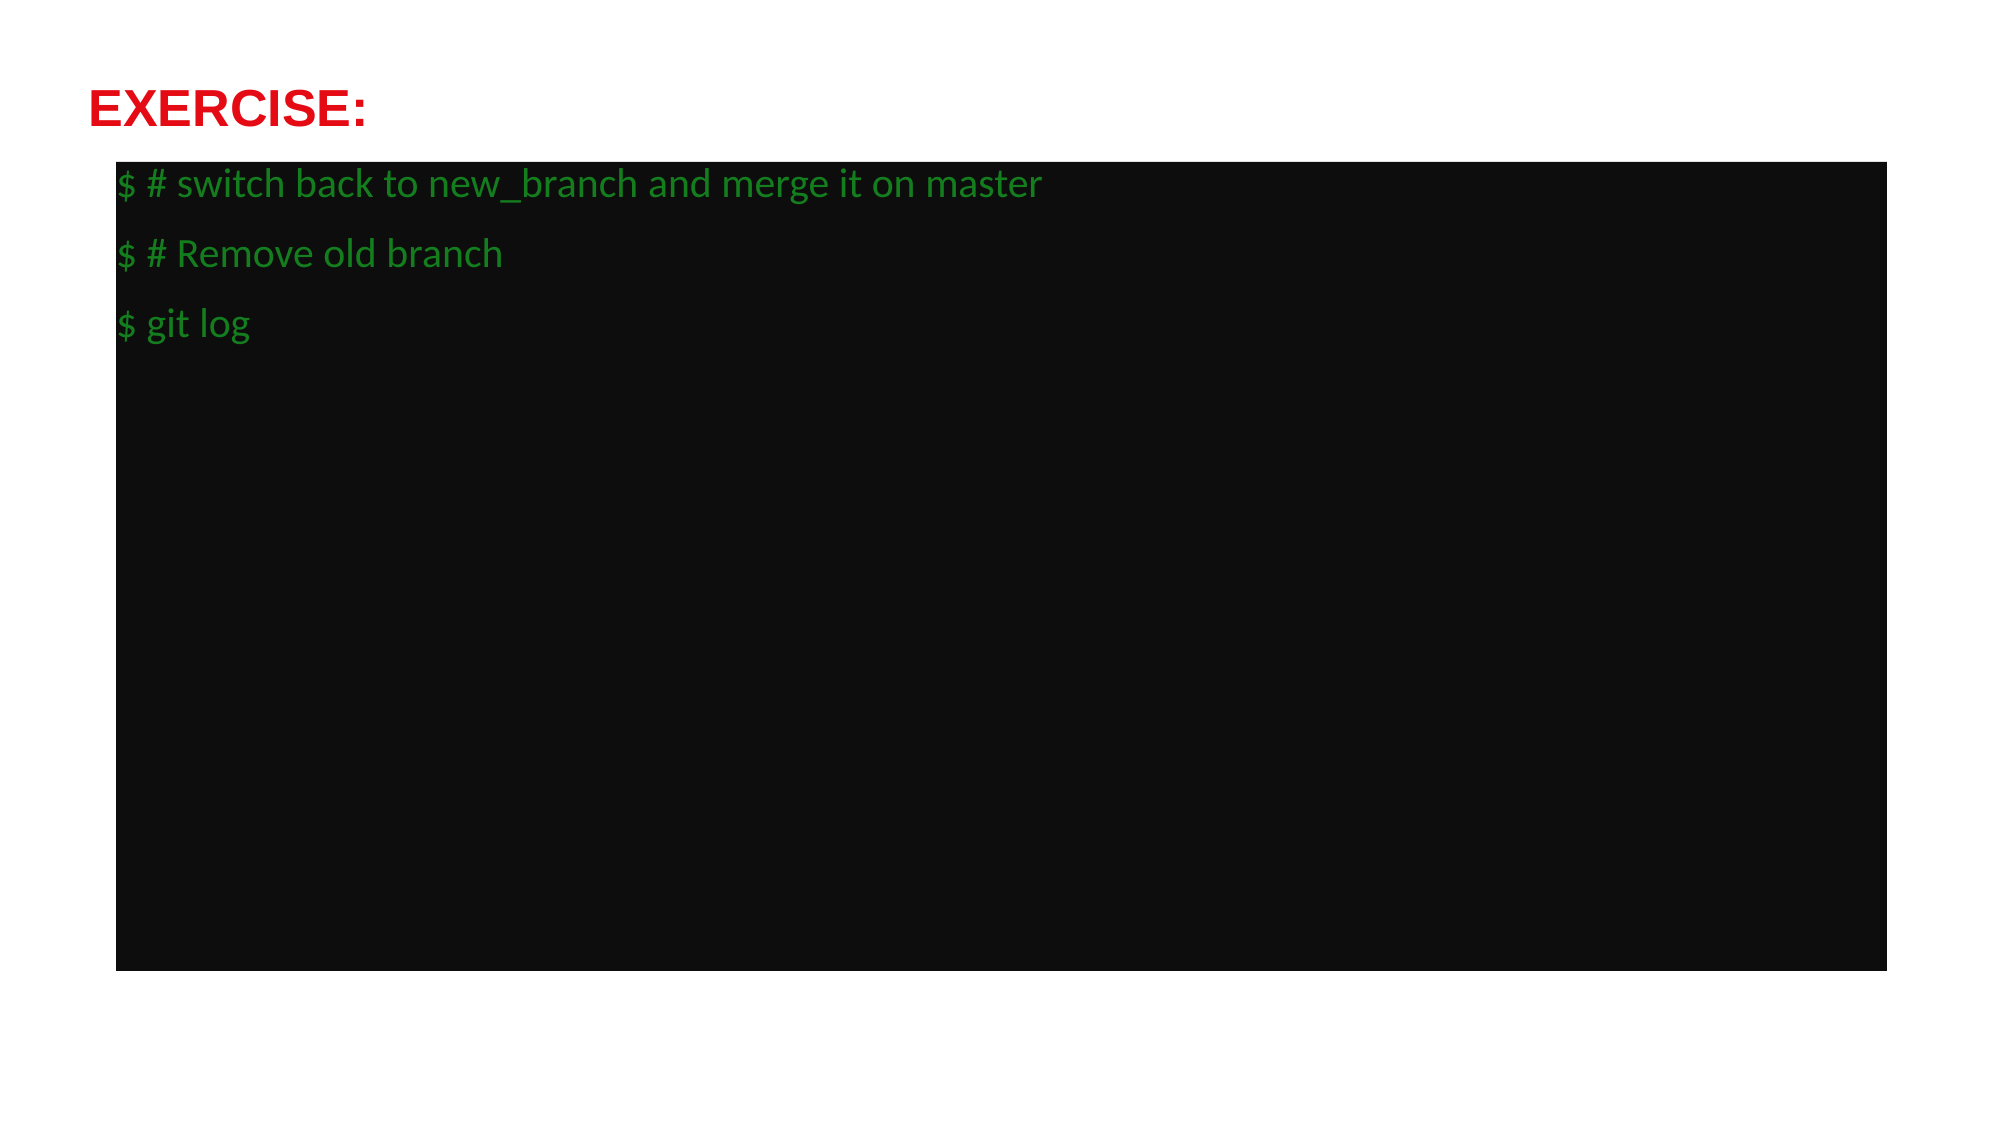

# Exercise:

$ # switch back to new_branch and merge it on master
$ # Remove old branch
$ git log